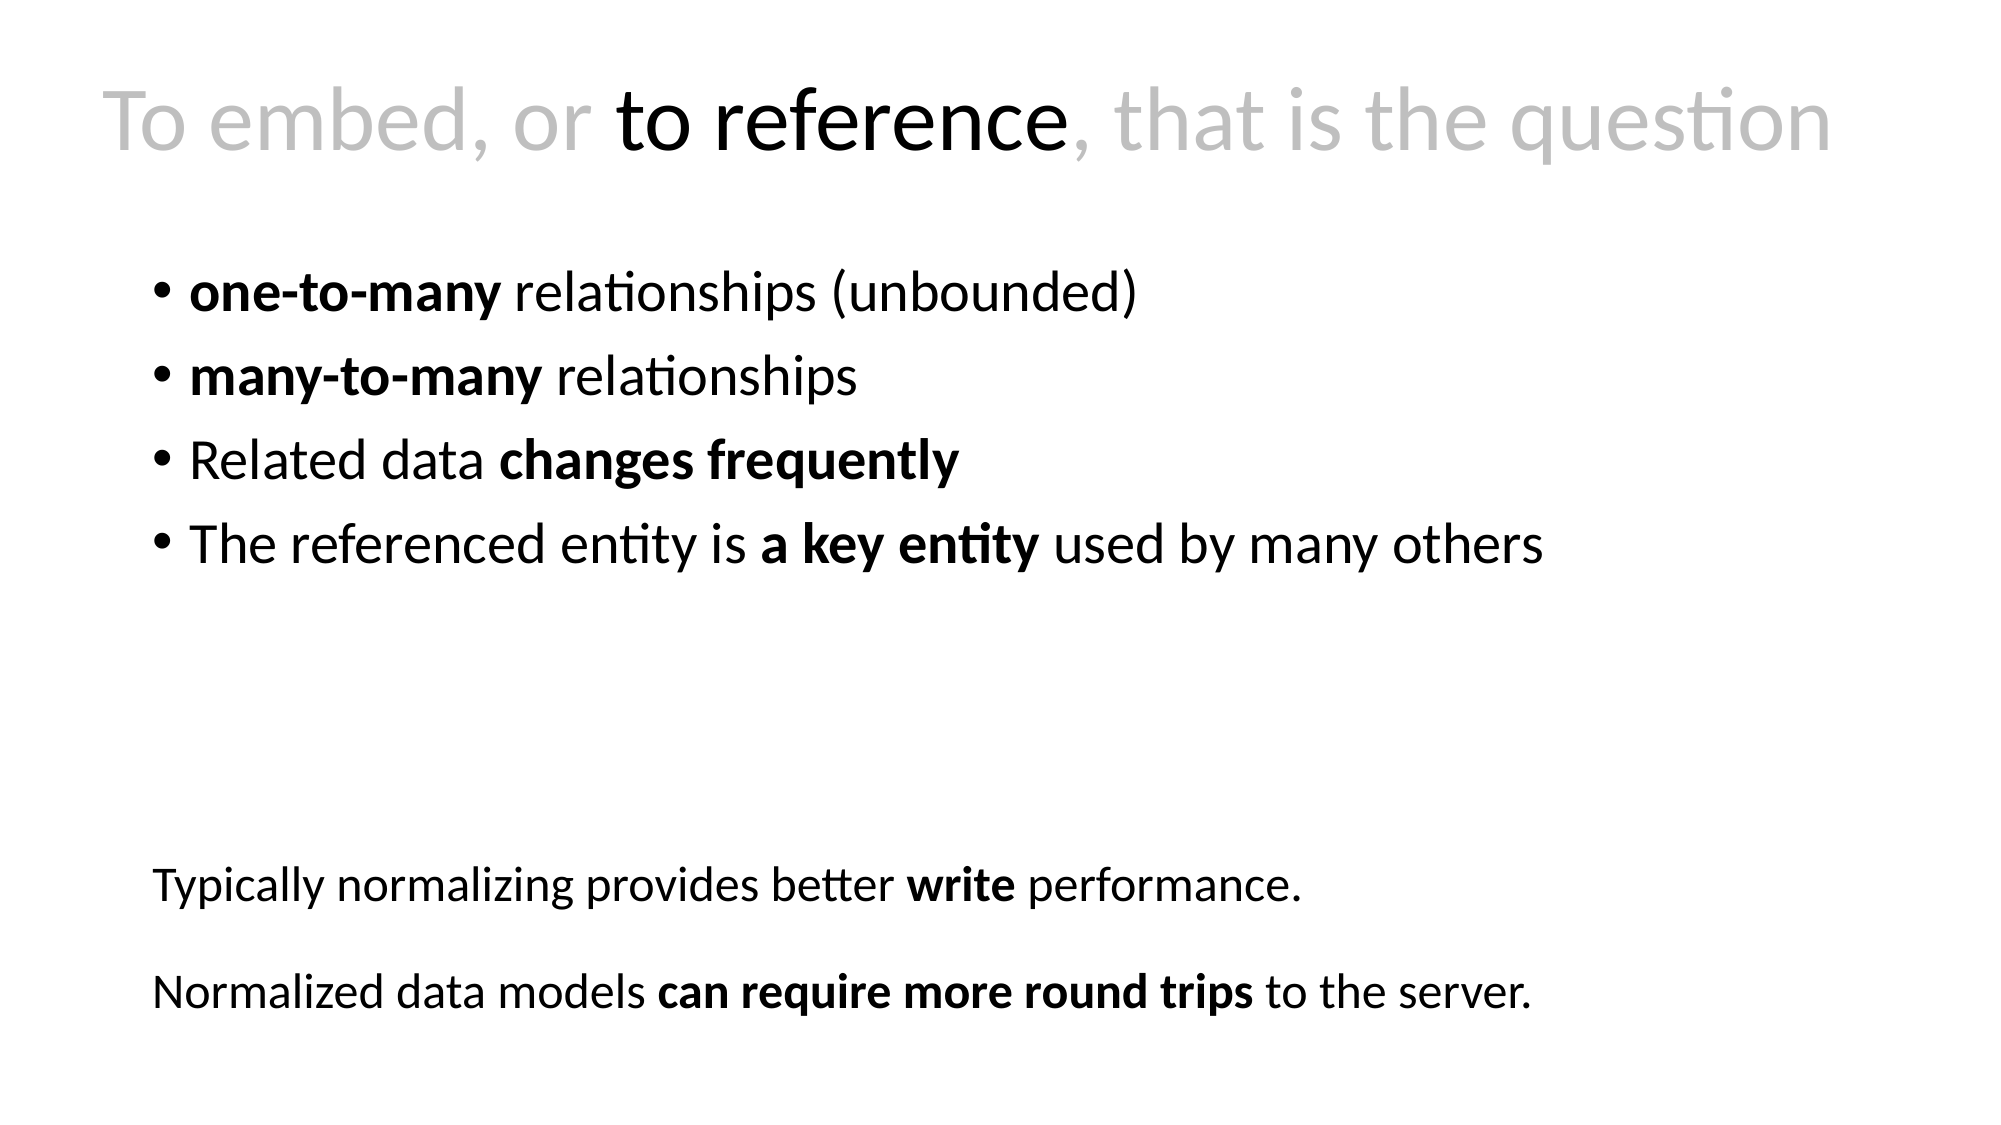

To embed, or to reference, that is the question
one-to-many relationships (unbounded)
many-to-many relationships
Related data changes frequently
The referenced entity is a key entity used by many others

Typically normalizing provides better write performance.
Normalized data models can require more round trips to the server.